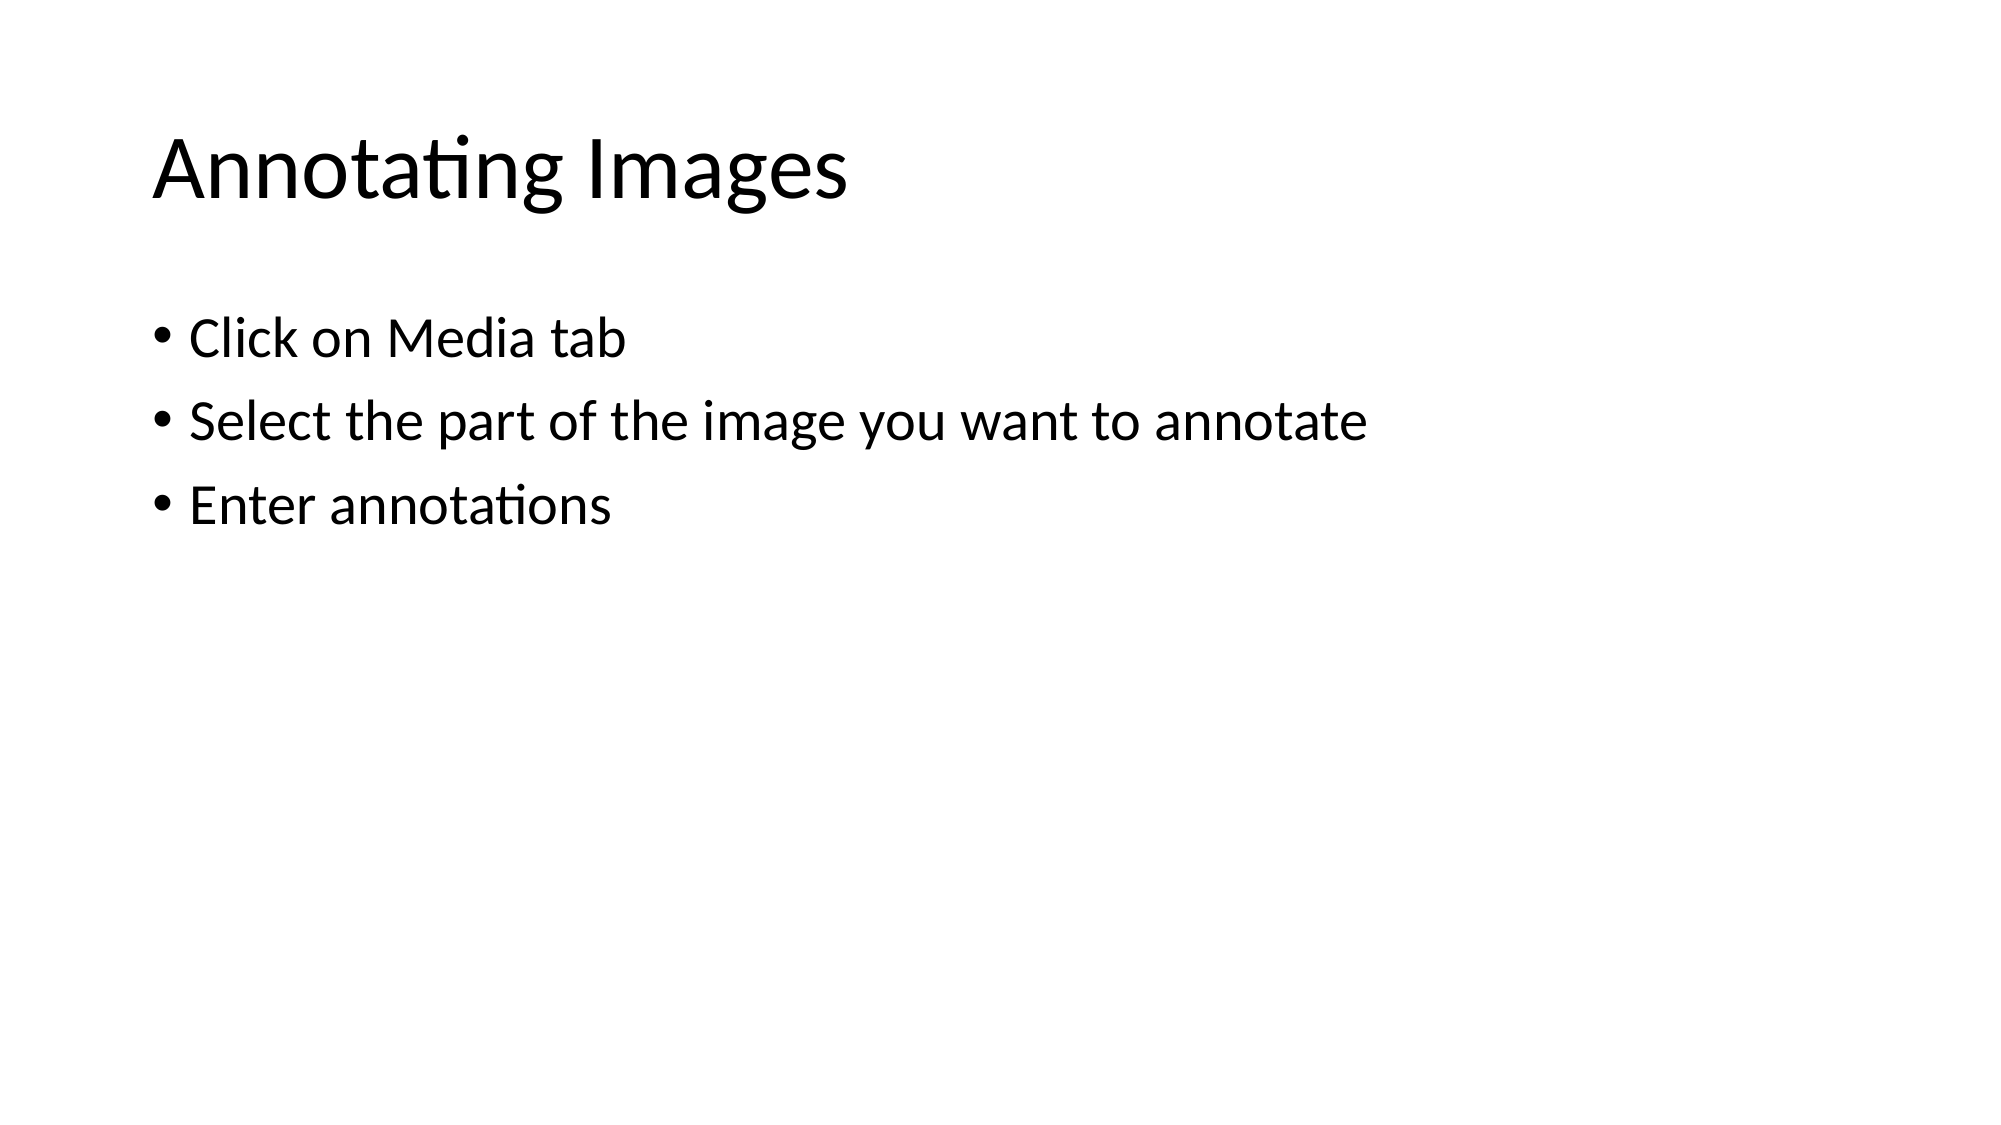

# Annotating Images
Click on Media tab
Select the part of the image you want to annotate
Enter annotations